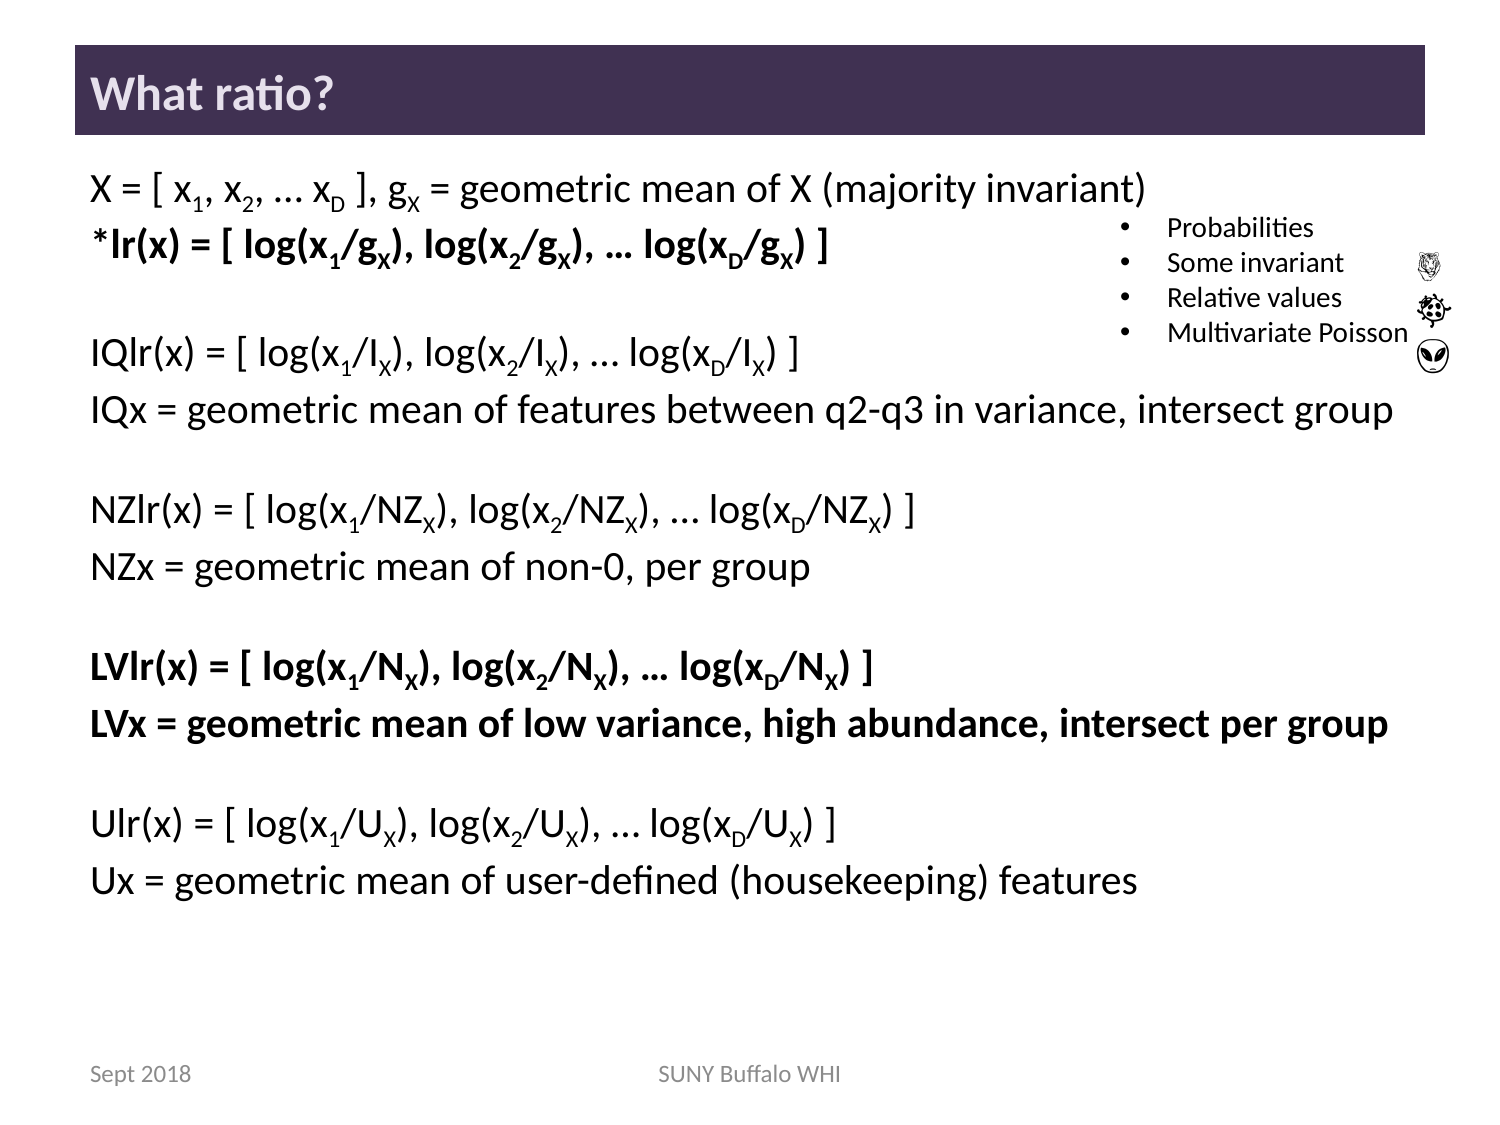

# What ratio?
X = [ x1, x2, … xD ], gX = geometric mean of X (majority invariant)
*lr(x) = [ log(x1/gX), log(x2/gX), … log(xD/gX) ]

IQlr(x) = [ log(x1/IX), log(x2/IX), … log(xD/IX) ]
IQx = geometric mean of features between q2-q3 in variance, intersect group

NZlr(x) = [ log(x1/NZX), log(x2/NZX), … log(xD/NZX) ]
NZx = geometric mean of non-0, per group

LVlr(x) = [ log(x1/NX), log(x2/NX), … log(xD/NX) ]
LVx = geometric mean of low variance, high abundance, intersect per group

Ulr(x) = [ log(x1/UX), log(x2/UX), … log(xD/UX) ]
Ux = geometric mean of user-defined (housekeeping) features

Probabilities
Some invariant
Relative values
Multivariate Poisson
🐯
🐞
👽
Sept 2018
SUNY Buffalo WHI